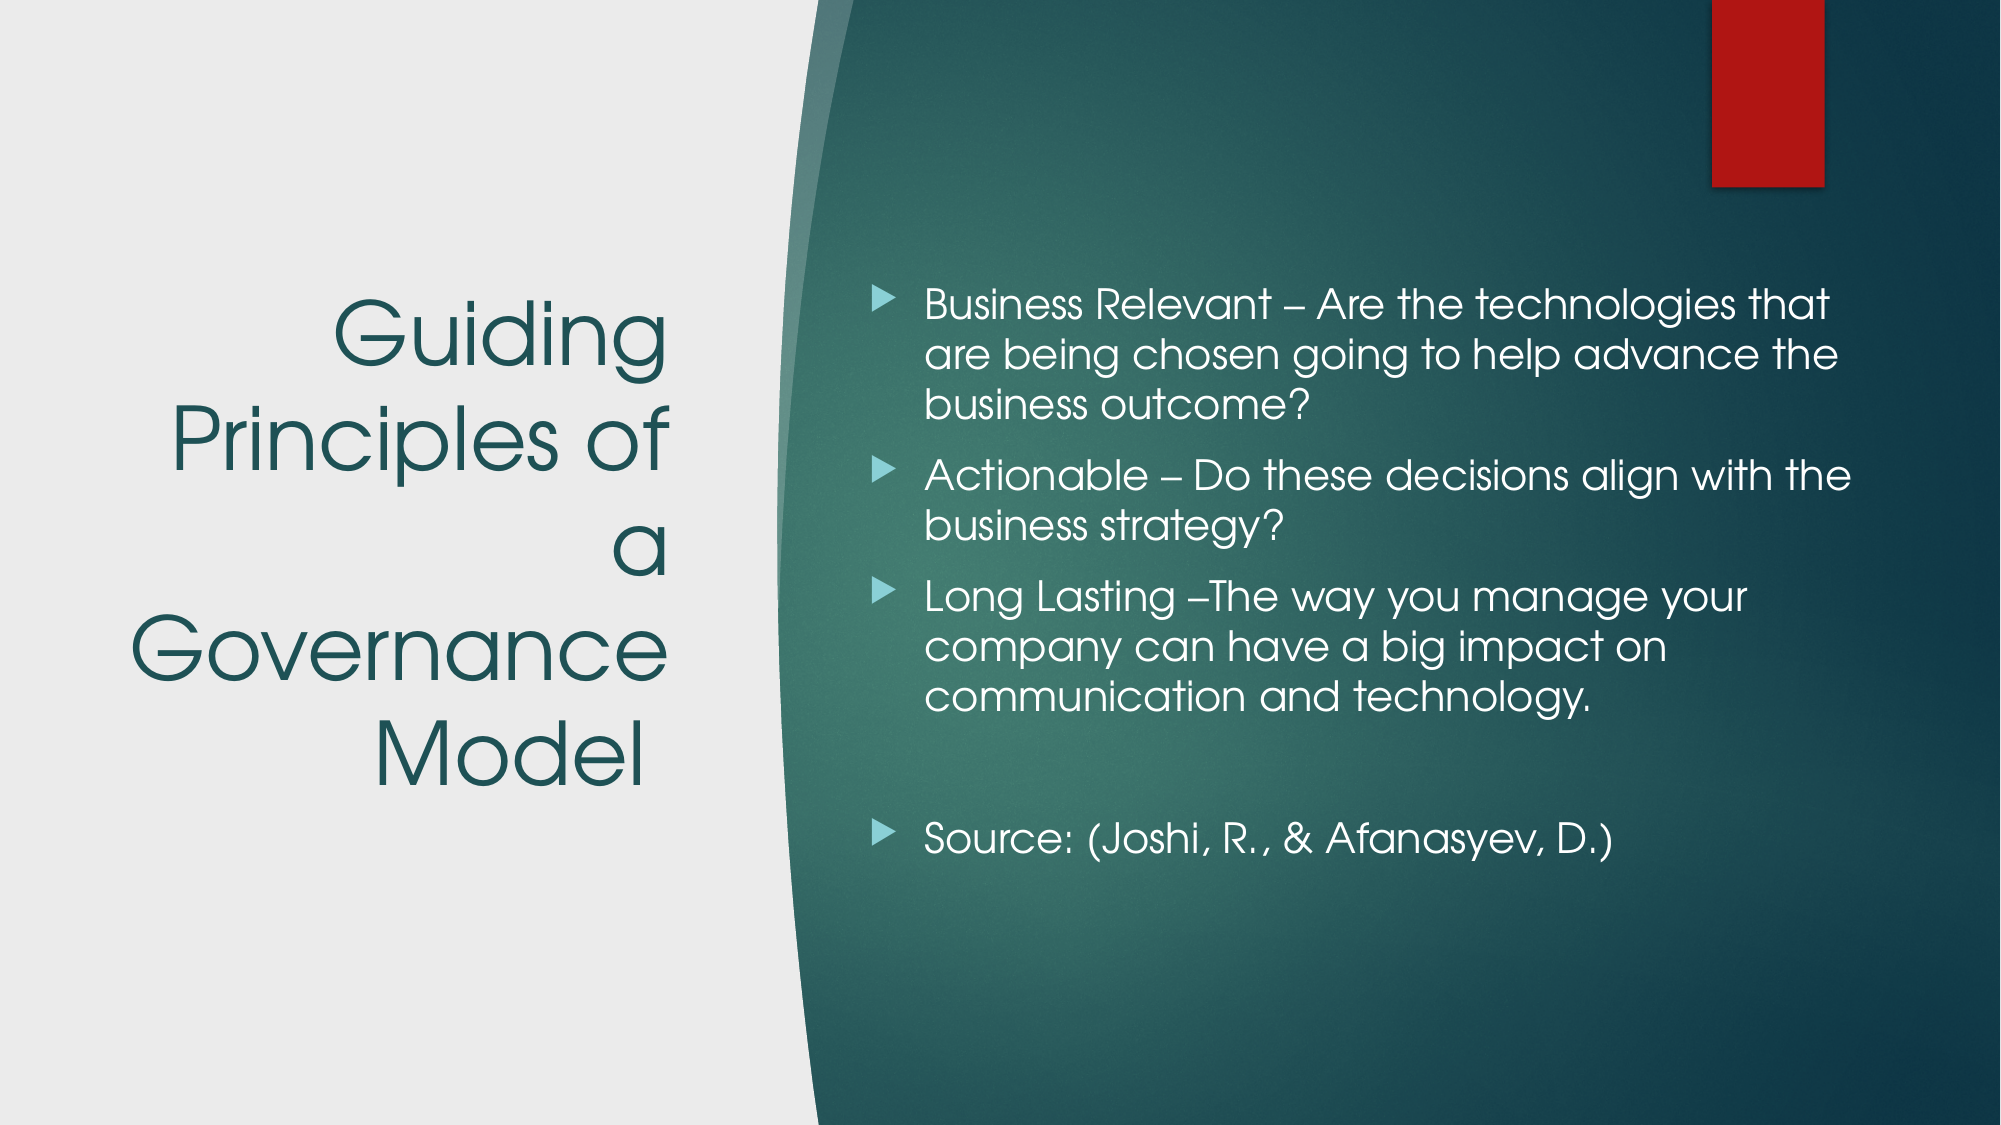

# Guiding Principles of a Governance Model
Business Relevant – Are the technologies that are being chosen going to help advance the business outcome?
Actionable – Do these decisions align with the business strategy?
Long Lasting –The way you manage your company can have a big impact on communication and technology.

Source: (Joshi, R., & Afanasyev, D.)